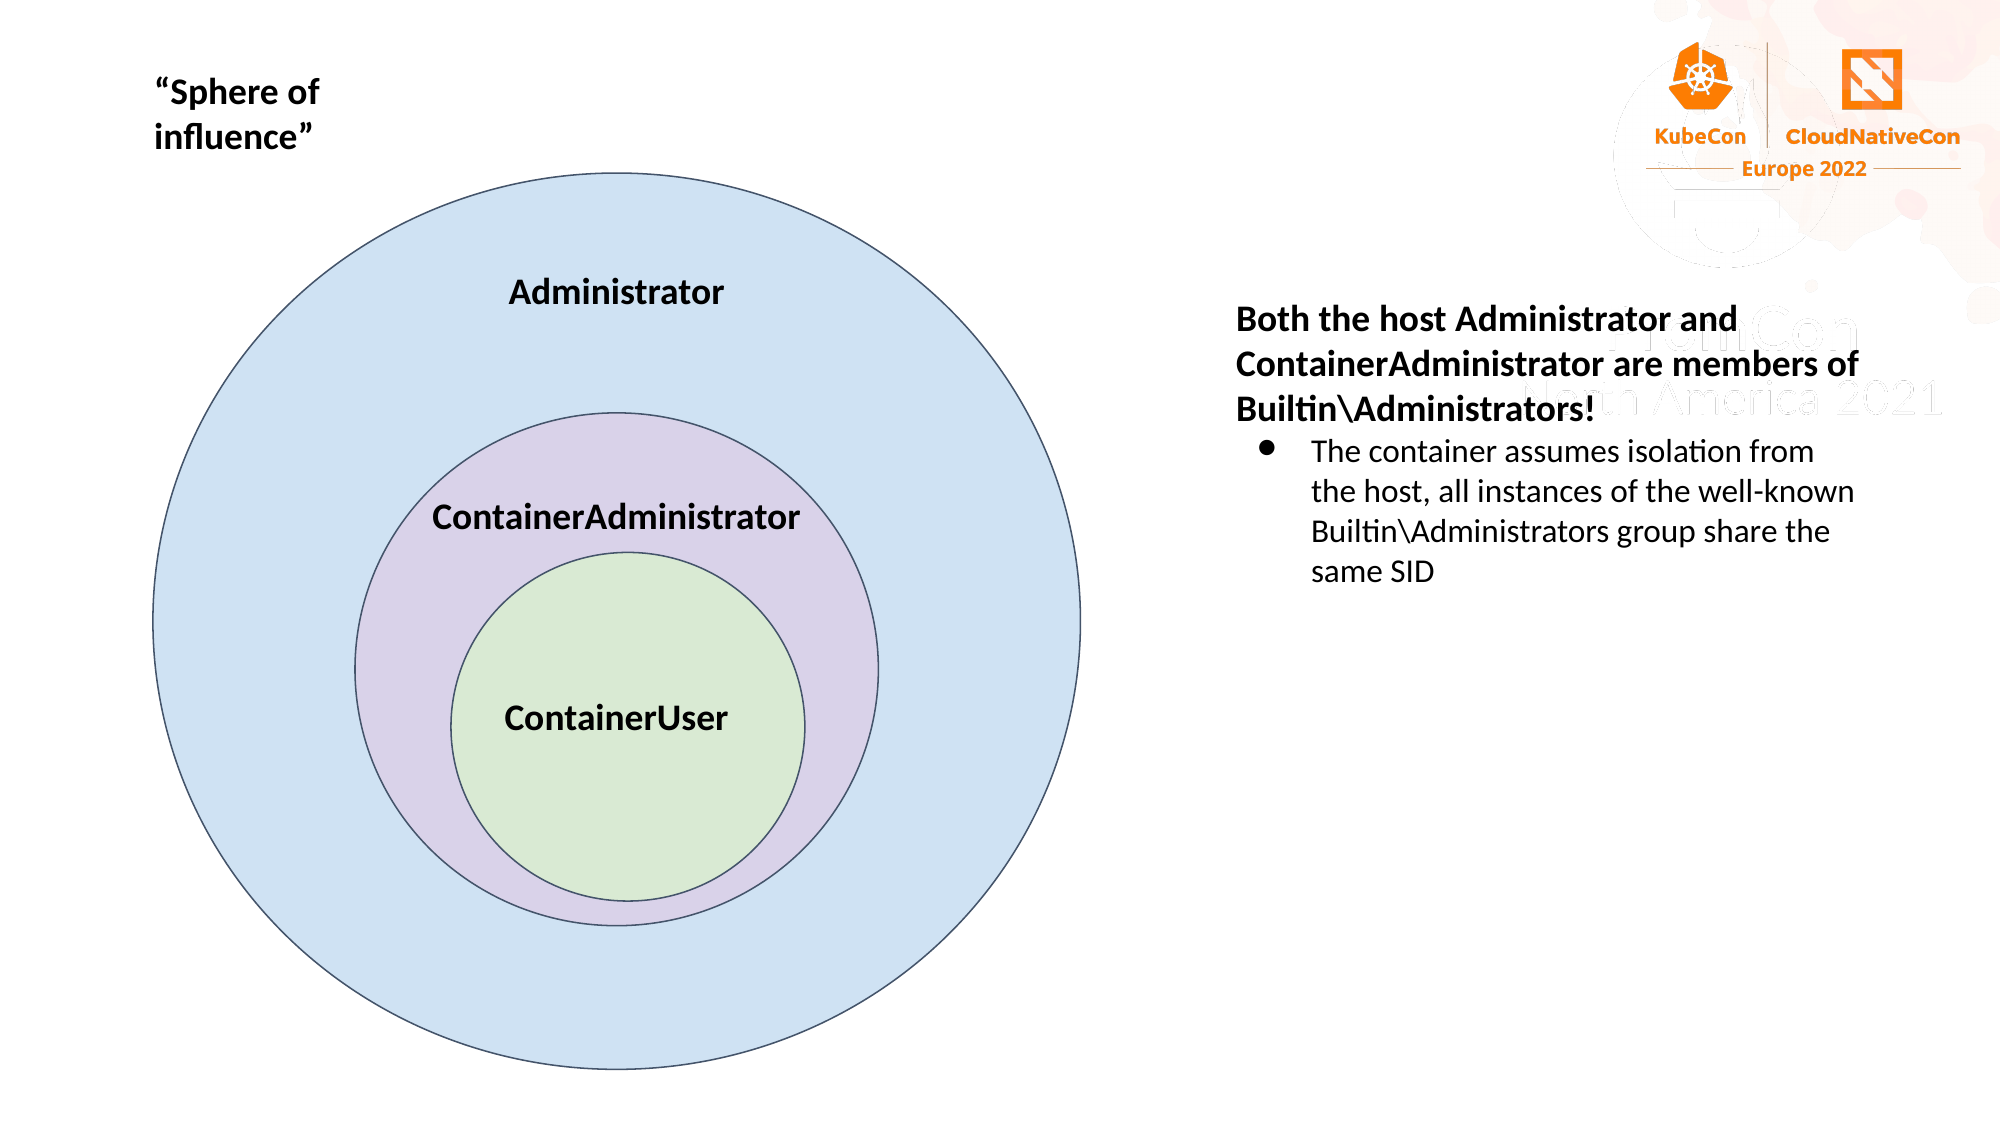

“Sphere of influence”

Administrator
Both the host Administrator and ContainerAdministrator are members of Builtin\Administrators!
The container assumes isolation from the host, all instances of the well-known Builtin\Administrators group share the same SID

ContainerAdministrator

ContainerUser